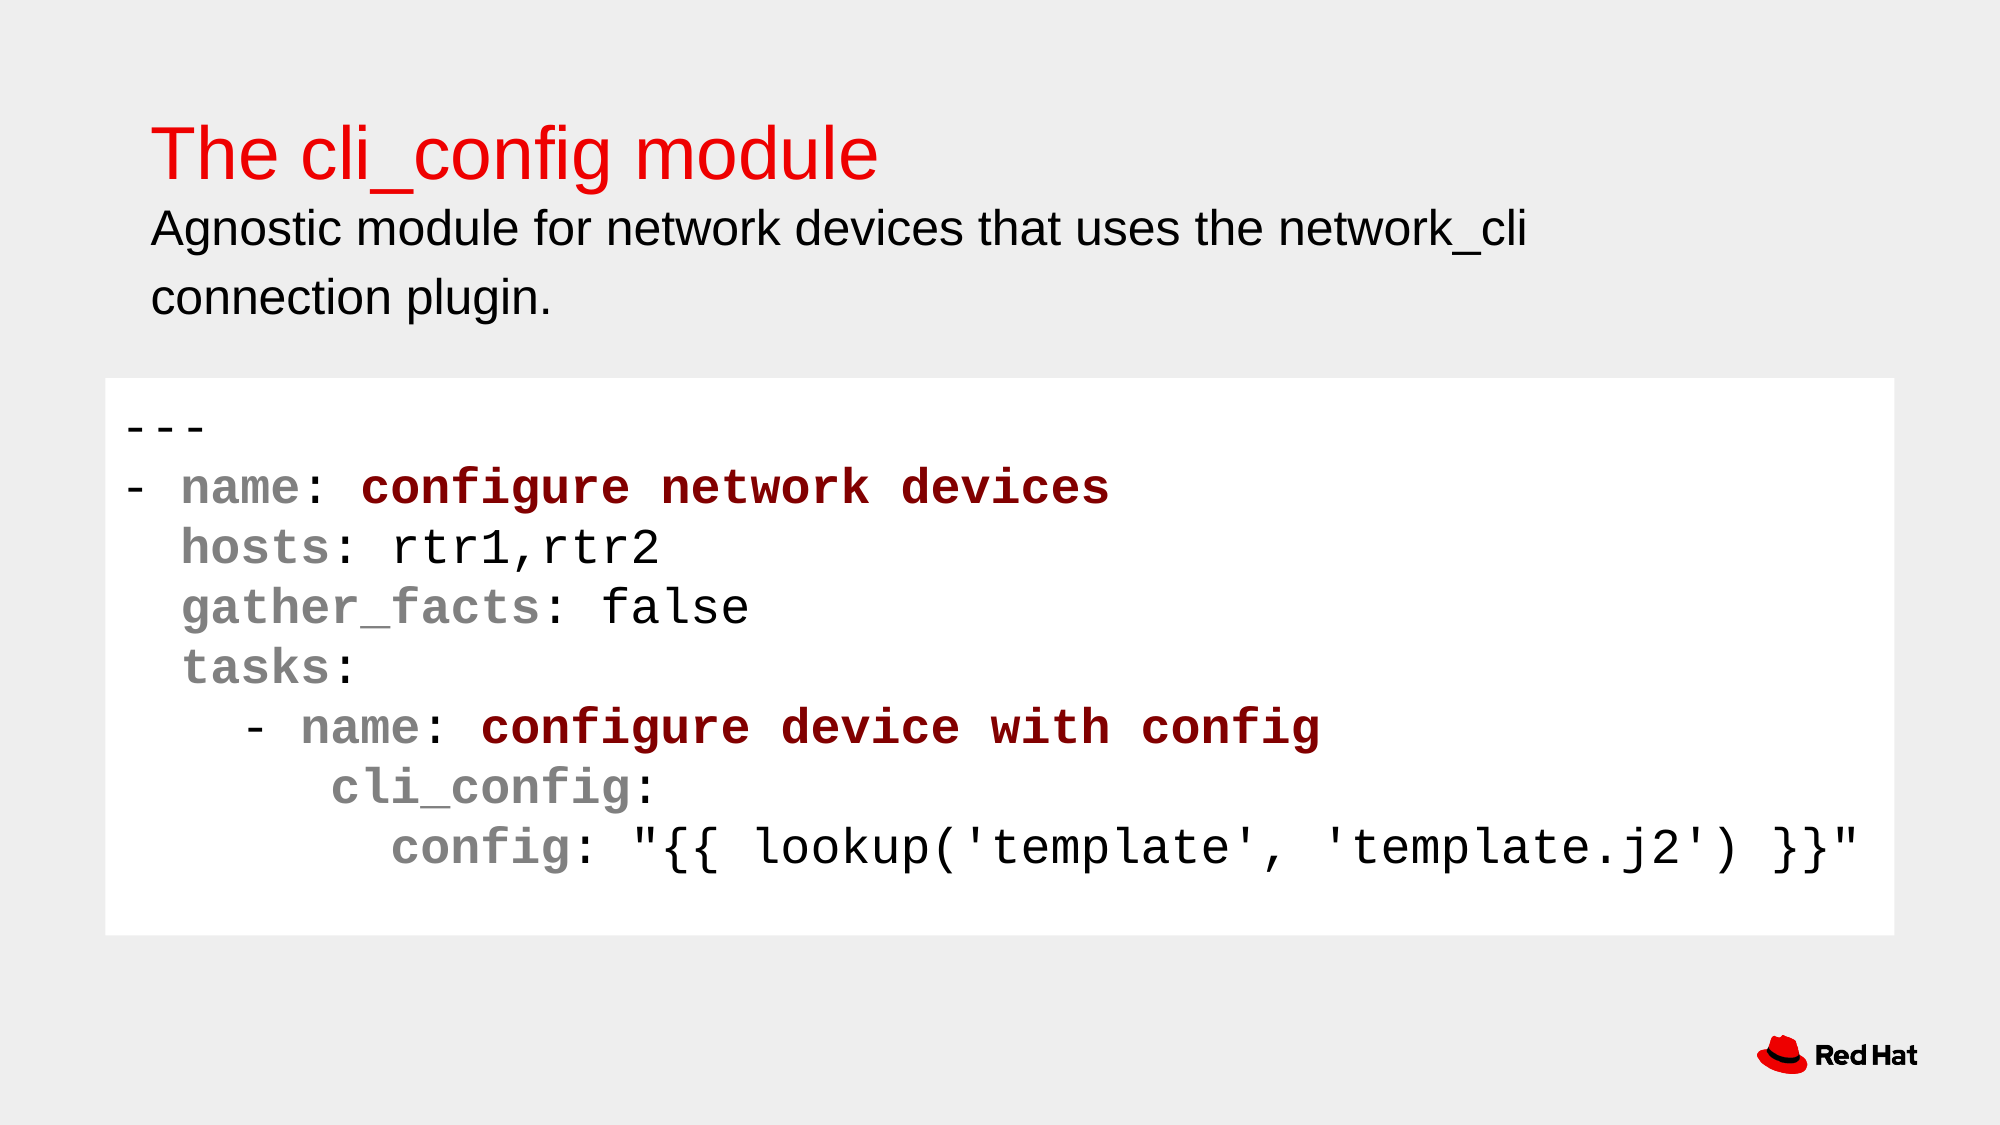

The cli_config module
Agnostic module for network devices that uses the network_cli connection plugin.
---
- name: configure network devices
  hosts: rtr1,rtr2
  gather_facts: false
  tasks:
    - name: configure device with config
       cli_config:
         config: "{{ lookup('template', 'template.j2') }}"